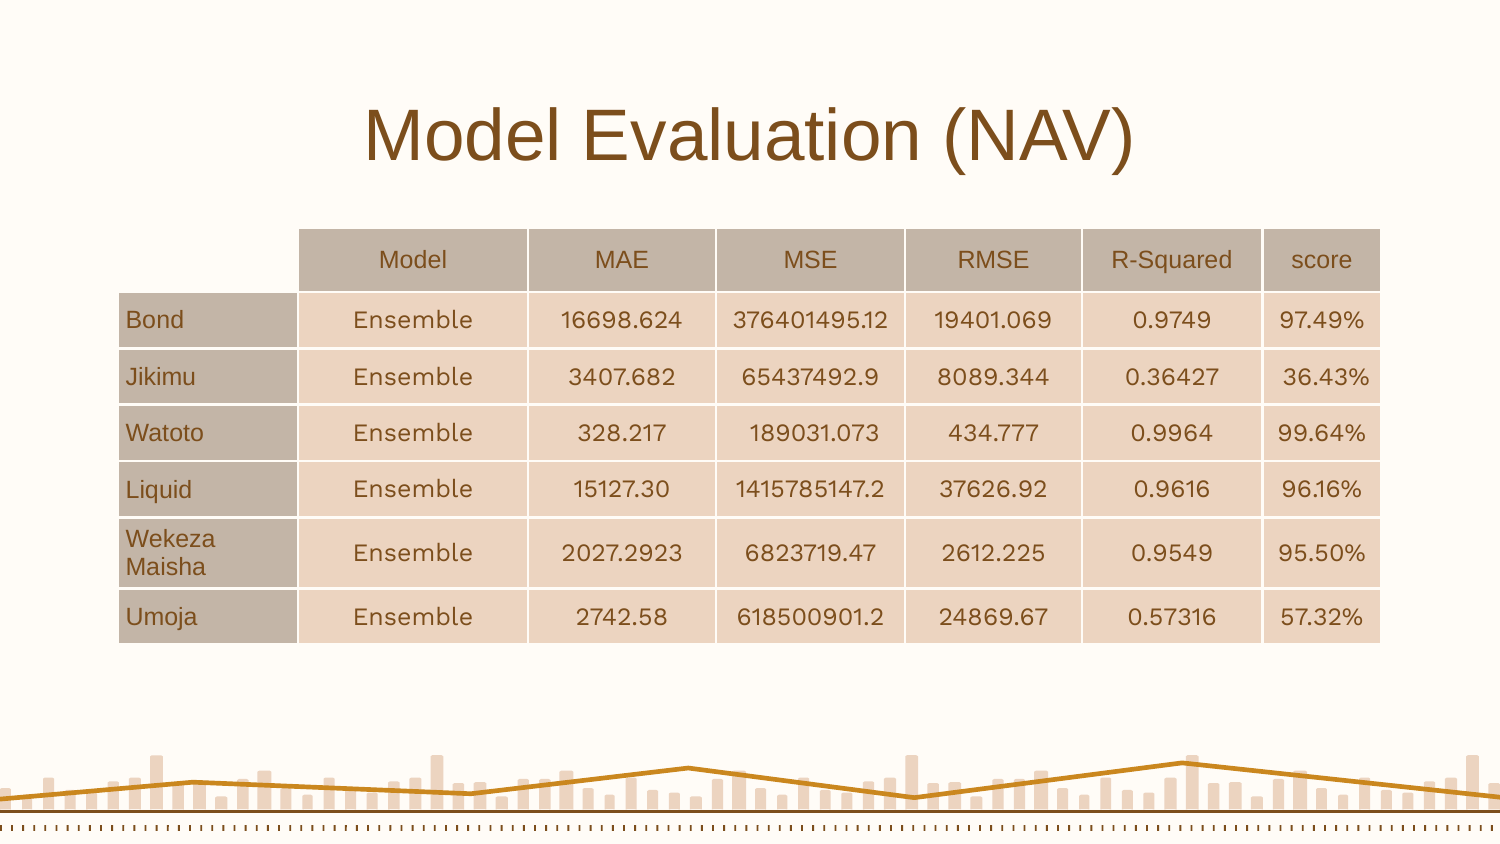

# Model Evaluation (NAV)
|  | Model | MAE | MSE | RMSE | R-Squared | score |
| --- | --- | --- | --- | --- | --- | --- |
| Bond | Ensemble | 16698.624 | 376401495.12 | 19401.069 | 0.9749 | 97.49% |
| Jikimu | Ensemble | 3407.682 | 65437492.9 | 8089.344 | 0.36427 | 36.43% |
| Watoto | Ensemble | 328.217 | 189031.073 | 434.777 | 0.9964 | 99.64% |
| Liquid | Ensemble | 15127.30 | 1415785147.2 | 37626.92 | 0.9616 | 96.16% |
| Wekeza Maisha | Ensemble | 2027.2923 | 6823719.47 | 2612.225 | 0.9549 | 95.50% |
| Umoja | Ensemble | 2742.58 | 618500901.2 | 24869.67 | 0.57316 | 57.32% |